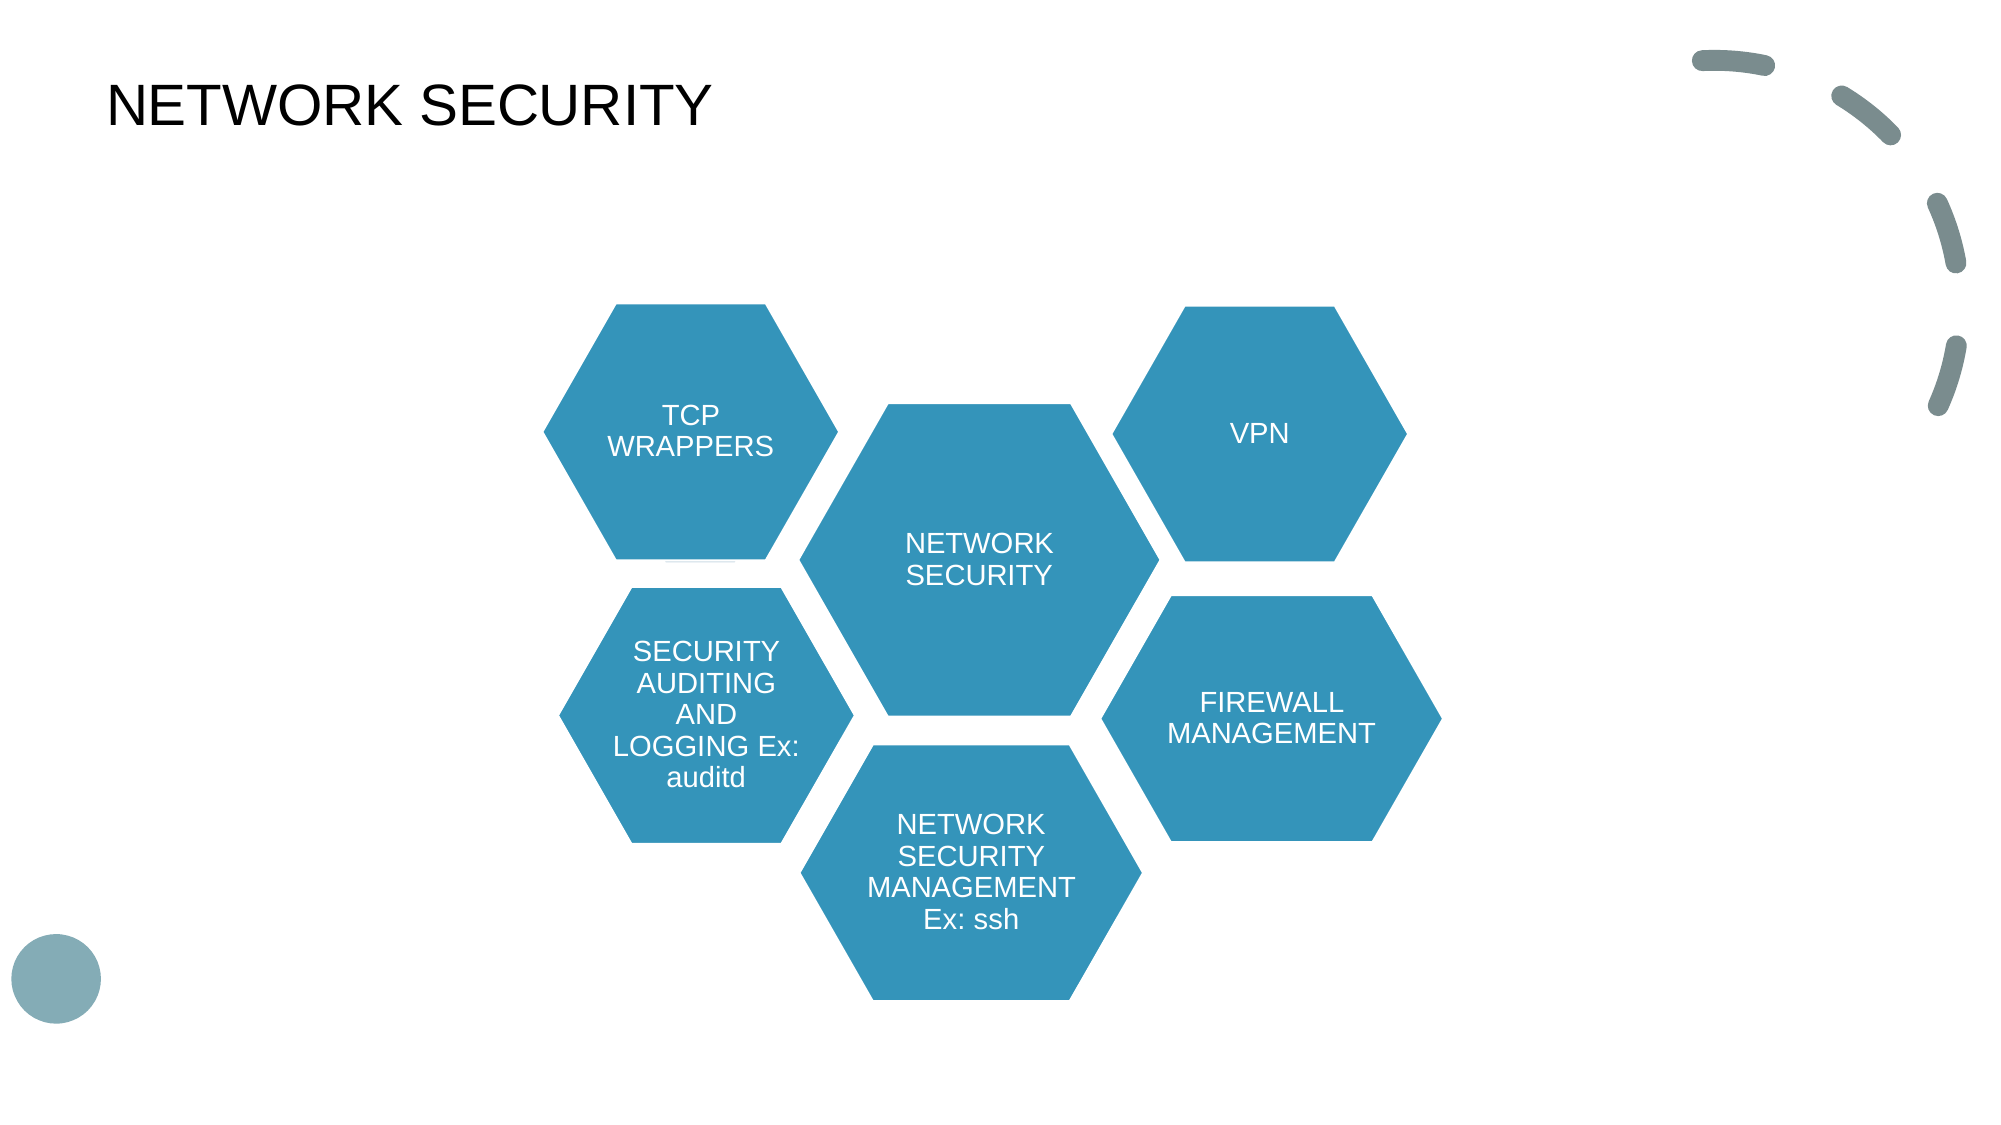

NETWORK SECURITY

NETWORK SECURITY
TCP WRAPPERS
VPN
FIREWALL MANAGEMENT
NETWORK SECURITY MANAGEMENT Ex: ssh
SECURITY AUDITING AND LOGGING Ex: auditd

9/3/20XX
Presentation Title
7